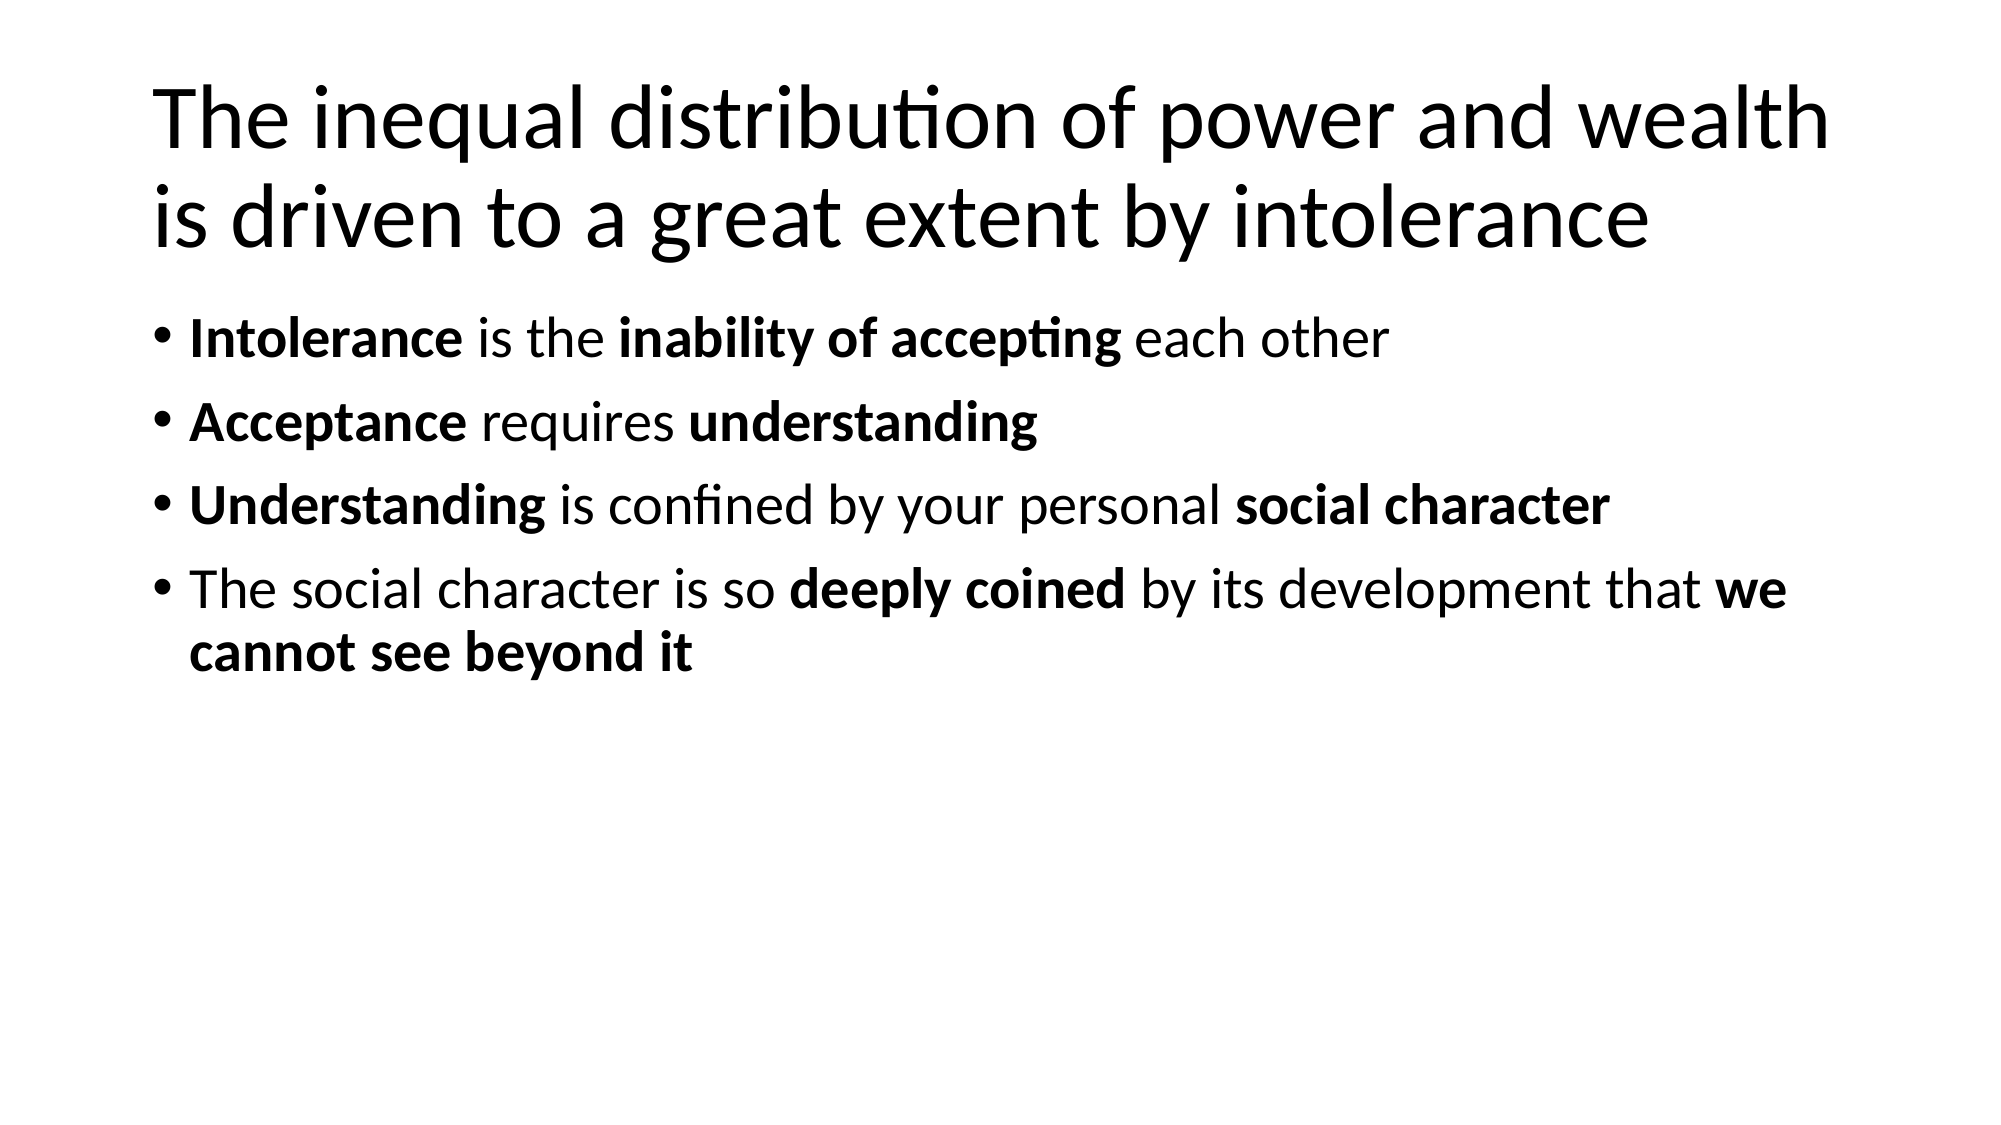

# The inequal distribution of power and wealth is driven to a great extent by intolerance
Intolerance is the inability of accepting each other
Acceptance requires understanding
Understanding is confined by your personal social character
The social character is so deeply coined by its development that we cannot see beyond it